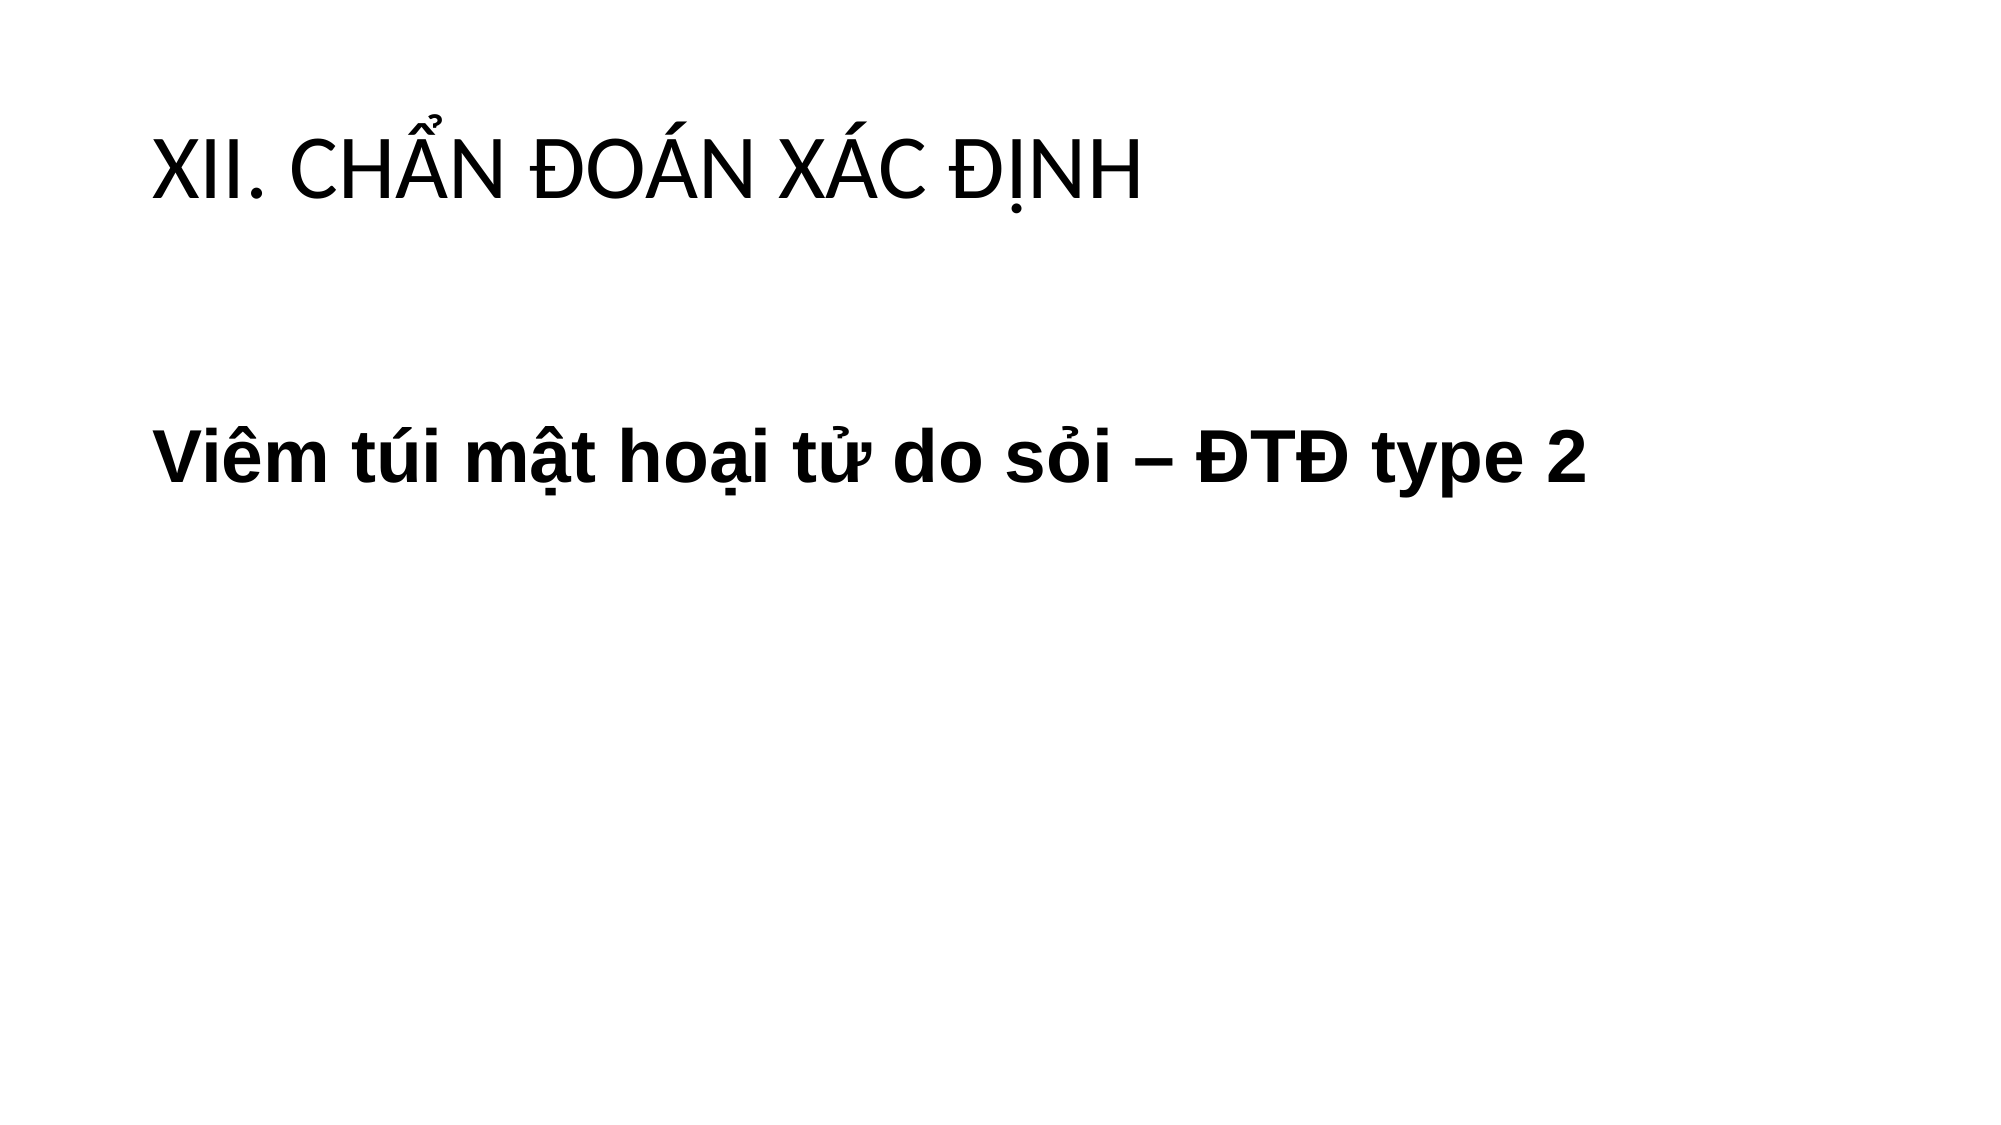

# XII. CHẨN ĐOÁN XÁC ĐỊNH

Viêm túi mật hoại tử do sỏi – ĐTĐ type 2